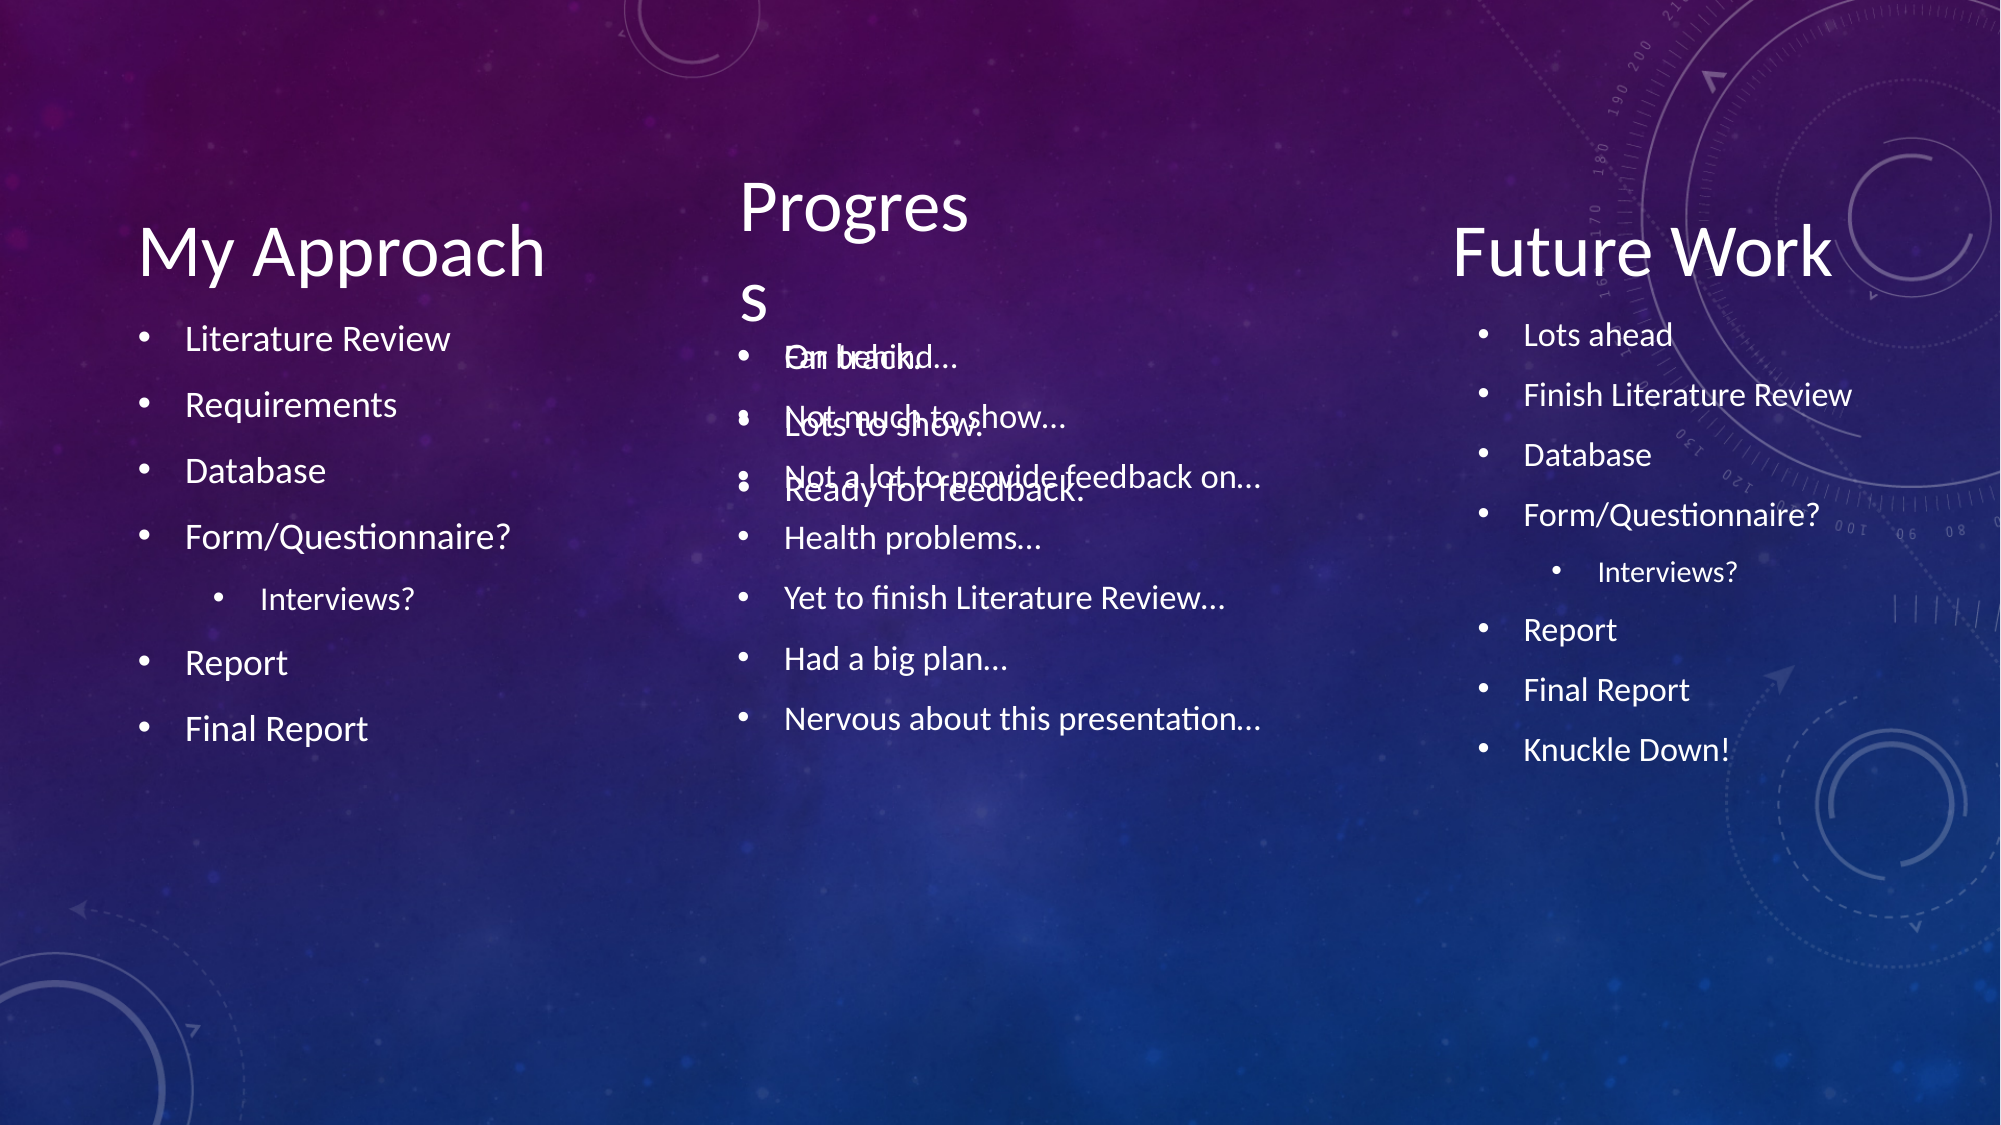

My Approach
Progress
Future Work
Literature Review
Requirements
Database
Form/Questionnaire?
Interviews?
Report
Final Report
On track.
Lots to show.
Ready for feedback.
Lots ahead
Finish Literature Review
Database
Form/Questionnaire?
Interviews?
Report
Final Report
Knuckle Down!
Far behind…
Not much to show…
Not a lot to provide feedback on…
Health problems…
Yet to finish Literature Review…
Had a big plan…
Nervous about this presentation…